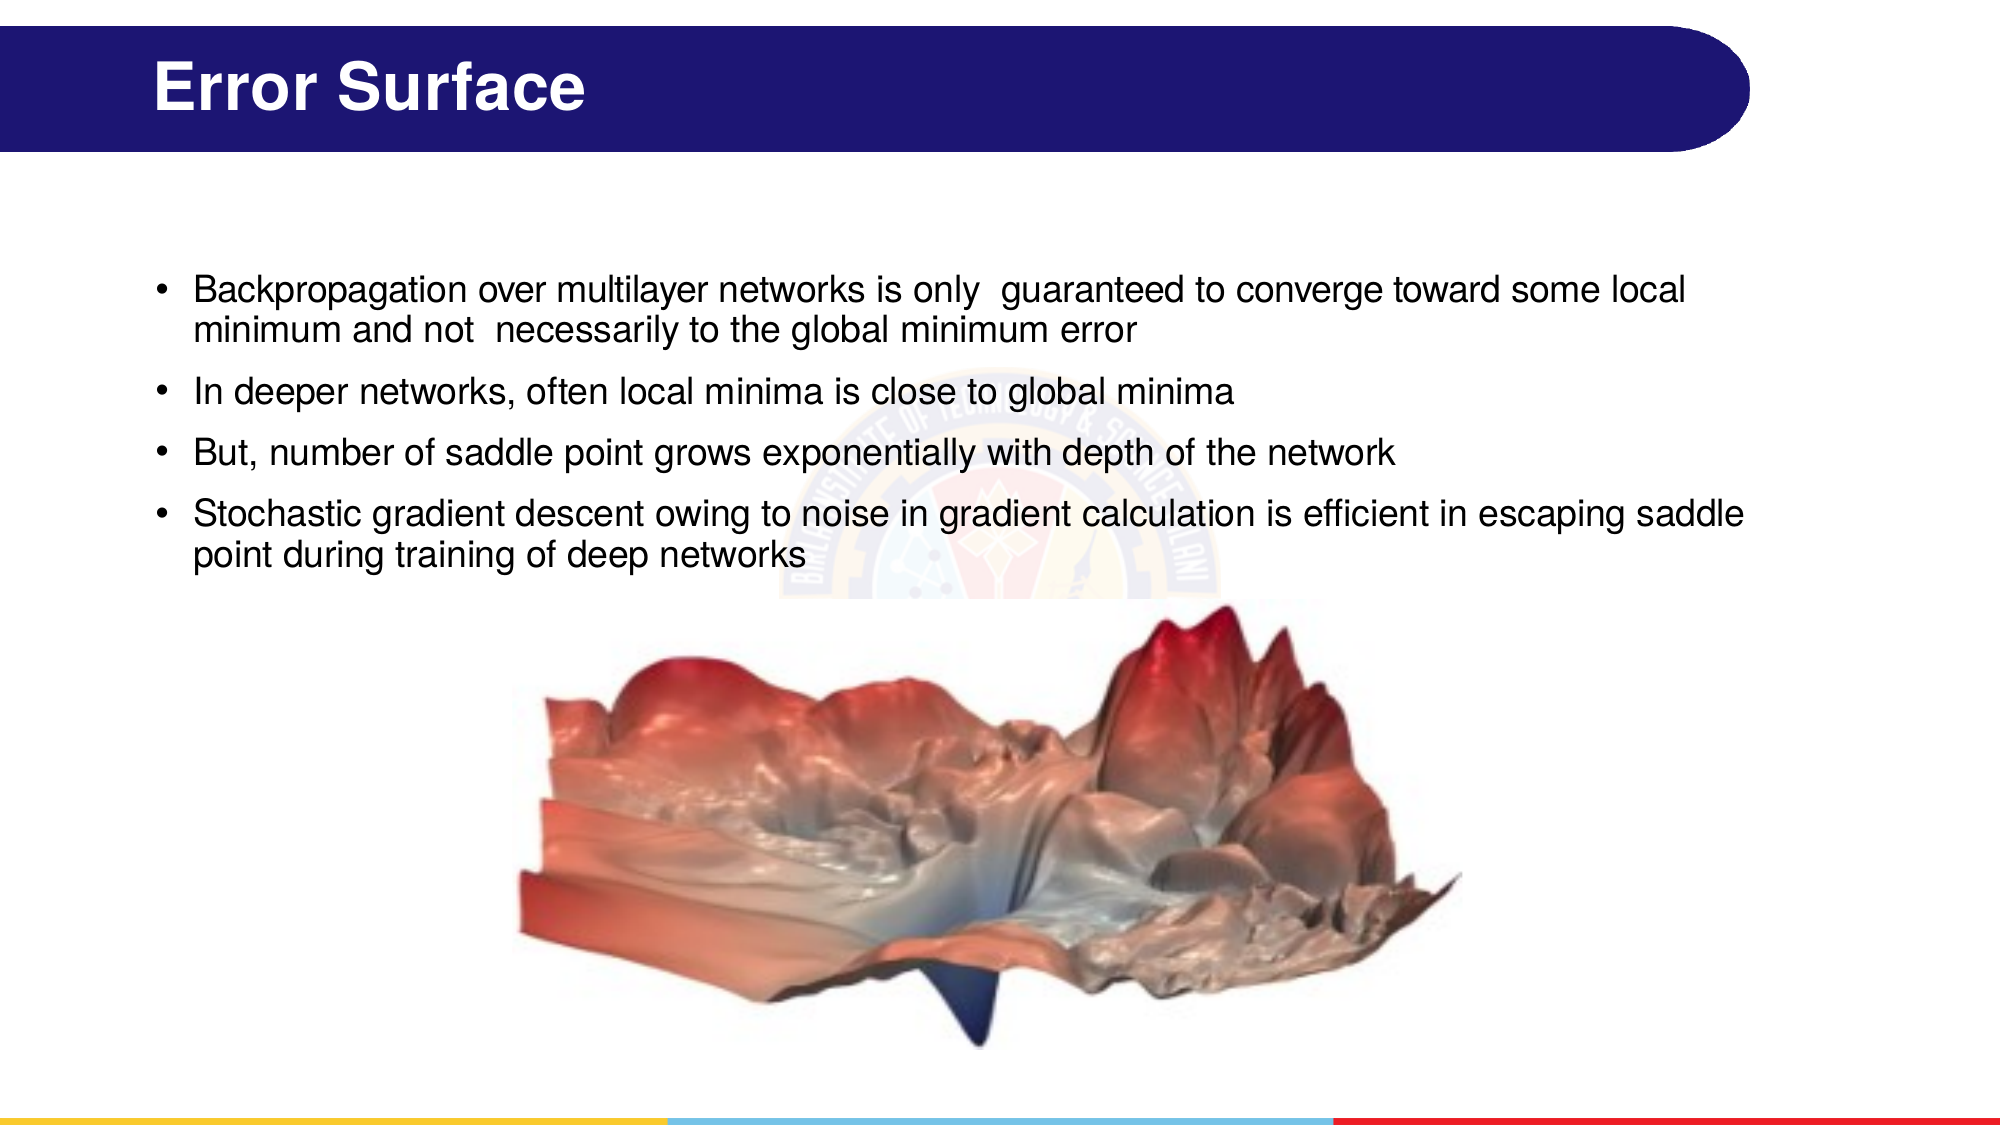

# Error Surface

Backpropagation over multilayer networks is only  guaranteed to converge toward some local minimum and not  necessarily to the global minimum error
In deeper networks, often local minima is close to global minima
But, number of saddle point grows exponentially with depth of the network
Stochastic gradient descent owing to noise in gradient calculation is efficient in escaping saddle point during training of deep networks